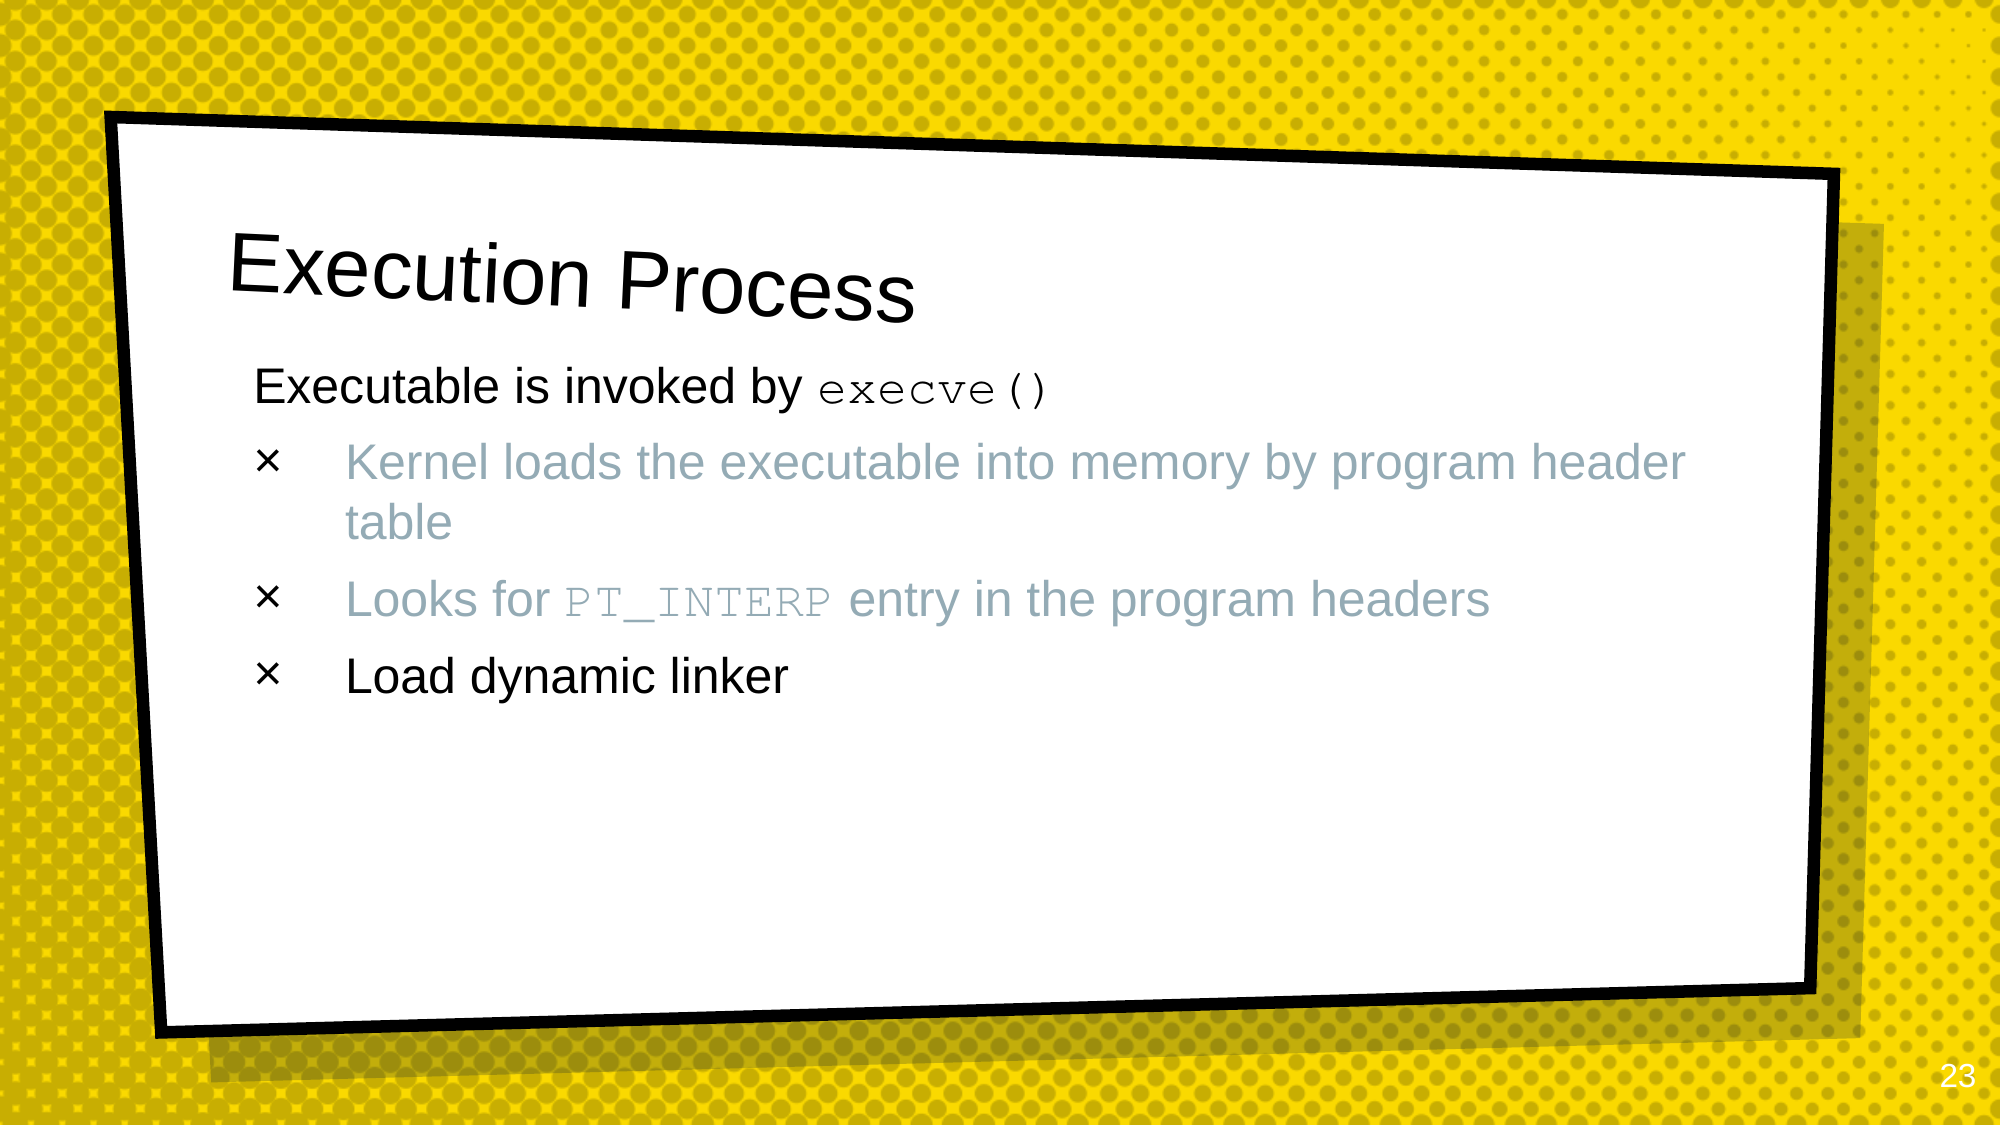

# Execution Process
Executable is invoked by execve()
Kernel loads the executable into memory by program header table
Looks for PT_INTERP entry in the program headers
Load dynamic linker
23